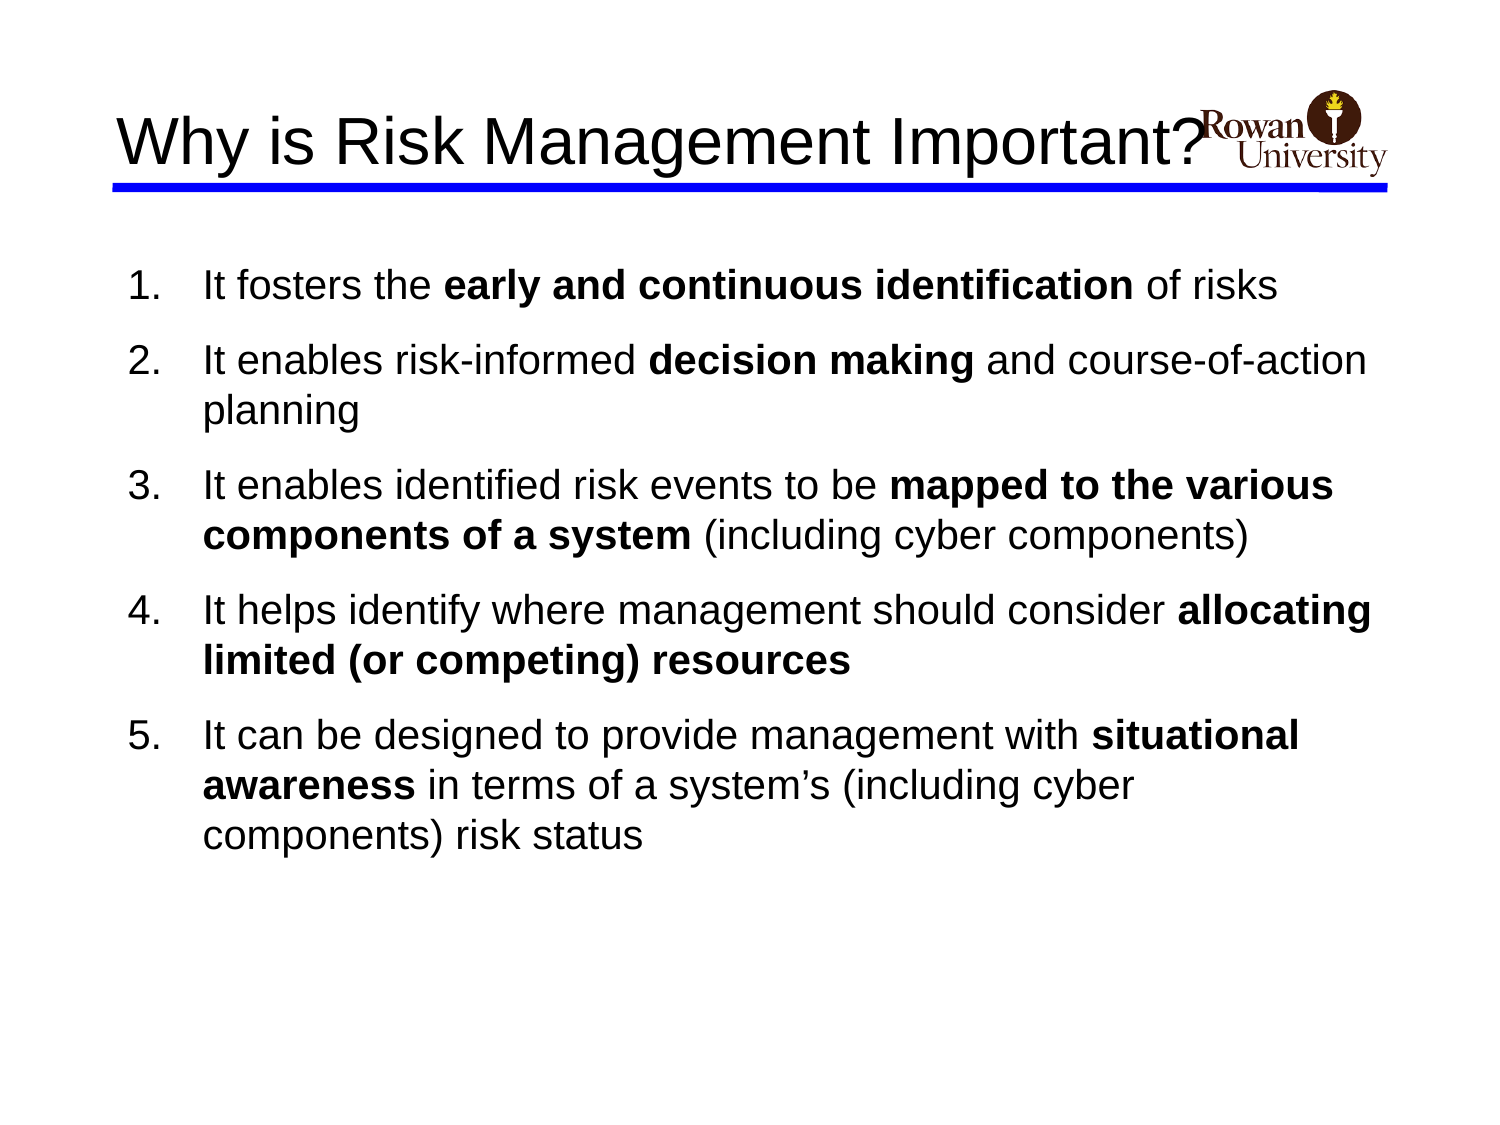

# Why is Risk Management Important?
It fosters the early and continuous identification of risks
It enables risk-informed decision making and course-of-action planning
It enables identified risk events to be mapped to the various components of a system (including cyber components)
It helps identify where management should consider allocating limited (or competing) resources
It can be designed to provide management with situational awareness in terms of a system’s (including cyber components) risk status